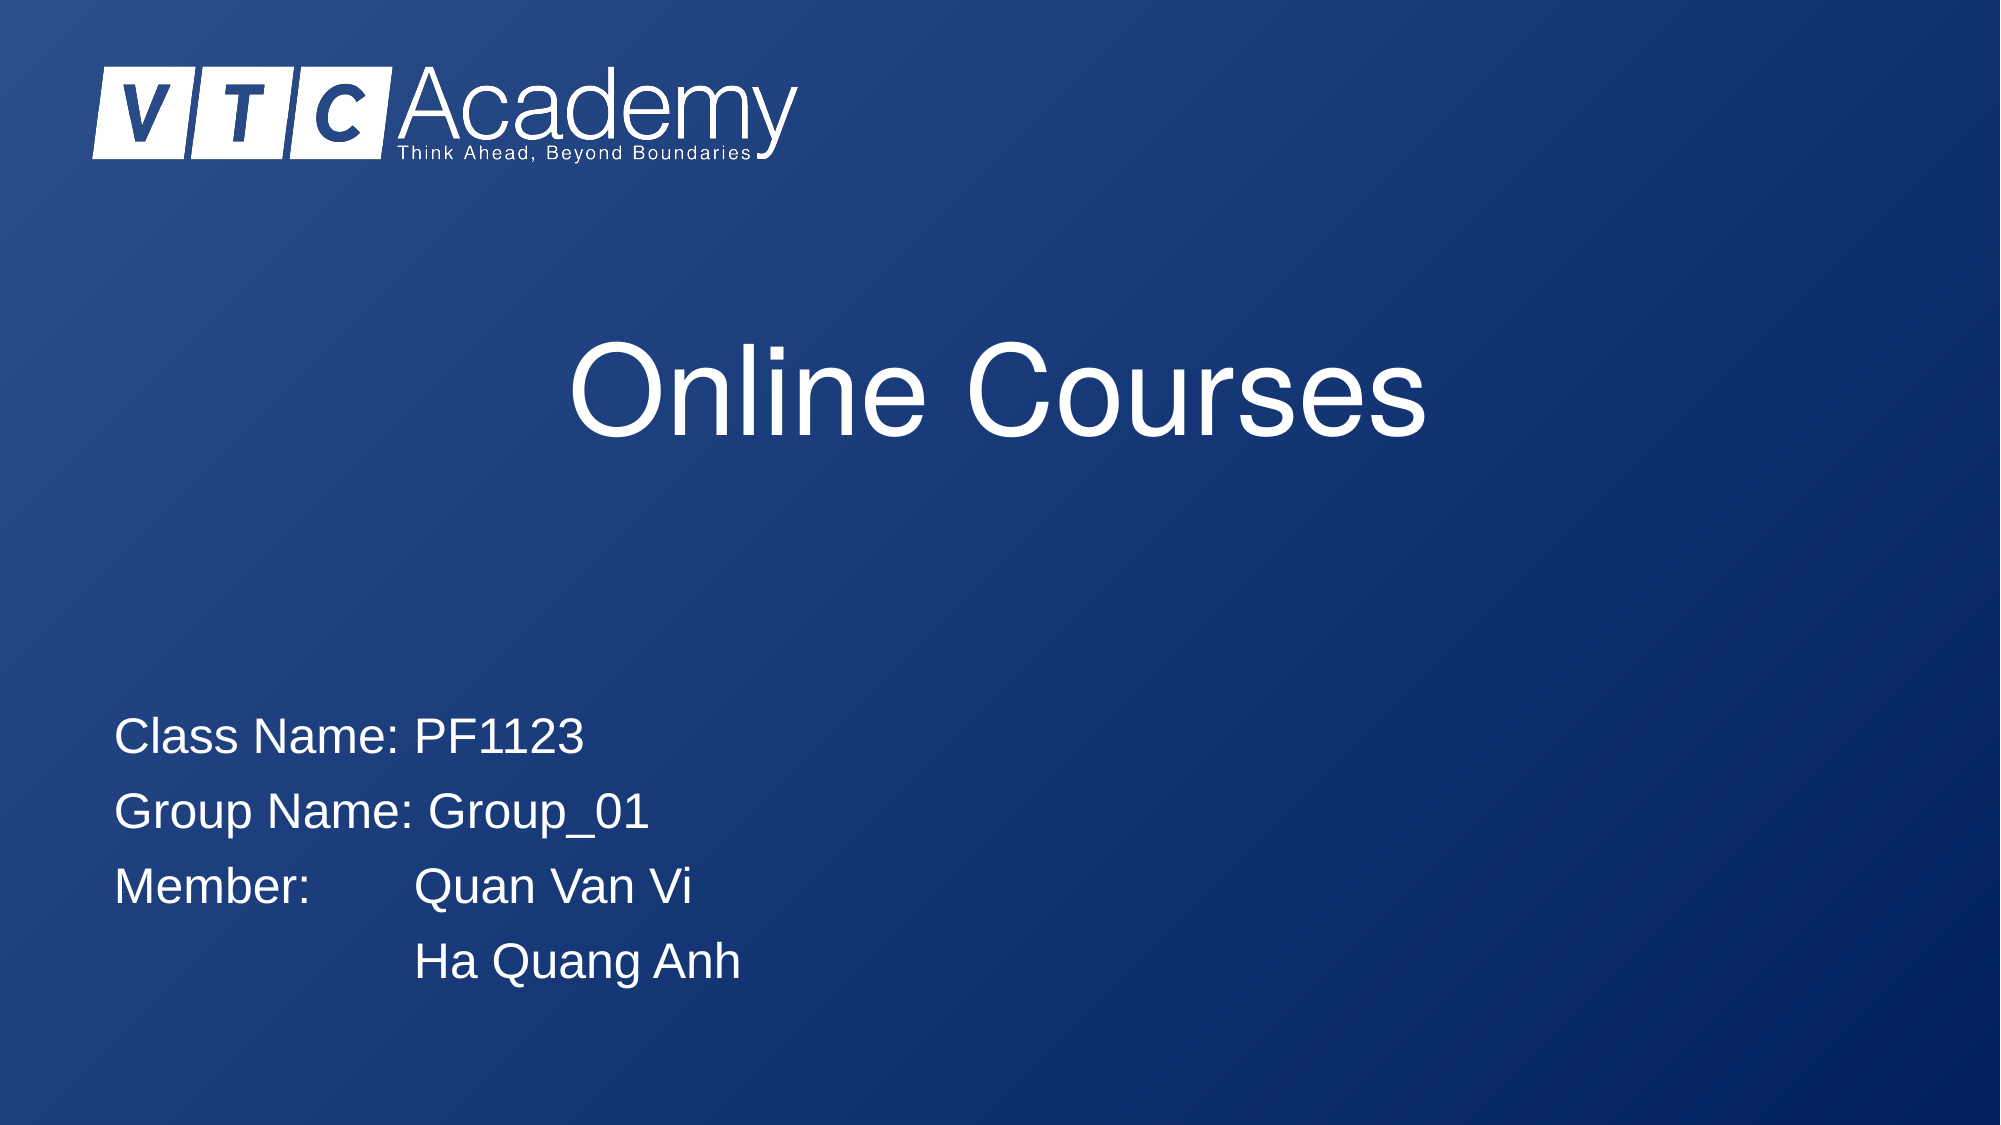

# Online Courses
Class Name:	PF1123
Group Name: Group_01
Member: 	Quan Van Vi
		Ha Quang Anh